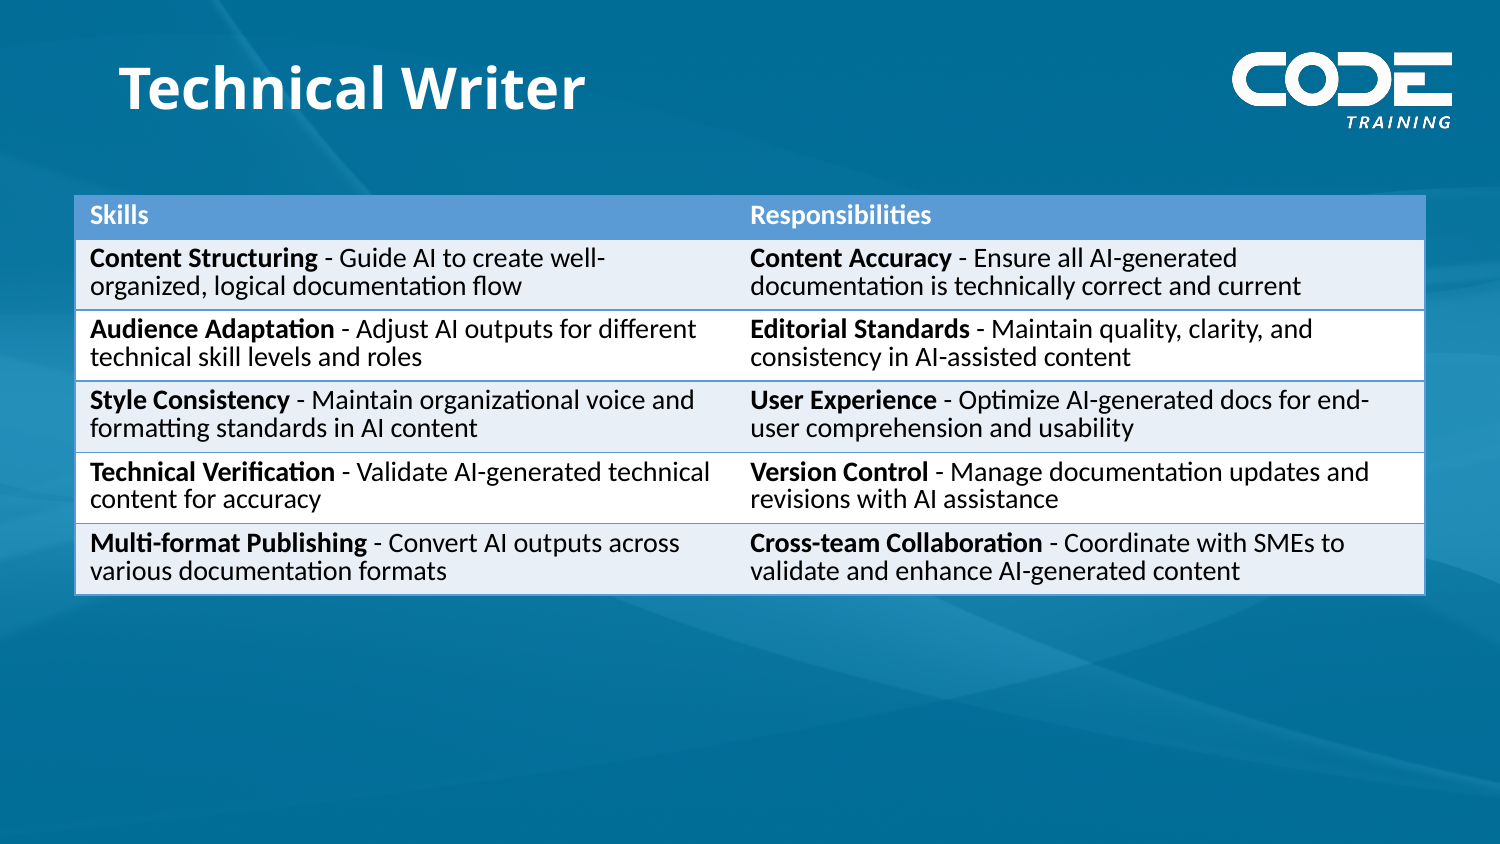

# Technical Writer
| Skills | Responsibilities |
| --- | --- |
| Content Structuring - Guide AI to create well-organized, logical documentation flow | Content Accuracy - Ensure all AI-generated documentation is technically correct and current |
| Audience Adaptation - Adjust AI outputs for different technical skill levels and roles | Editorial Standards - Maintain quality, clarity, and consistency in AI-assisted content |
| Style Consistency - Maintain organizational voice and formatting standards in AI content | User Experience - Optimize AI-generated docs for end-user comprehension and usability |
| Technical Verification - Validate AI-generated technical content for accuracy | Version Control - Manage documentation updates and revisions with AI assistance |
| Multi-format Publishing - Convert AI outputs across various documentation formats | Cross-team Collaboration - Coordinate with SMEs to validate and enhance AI-generated content |